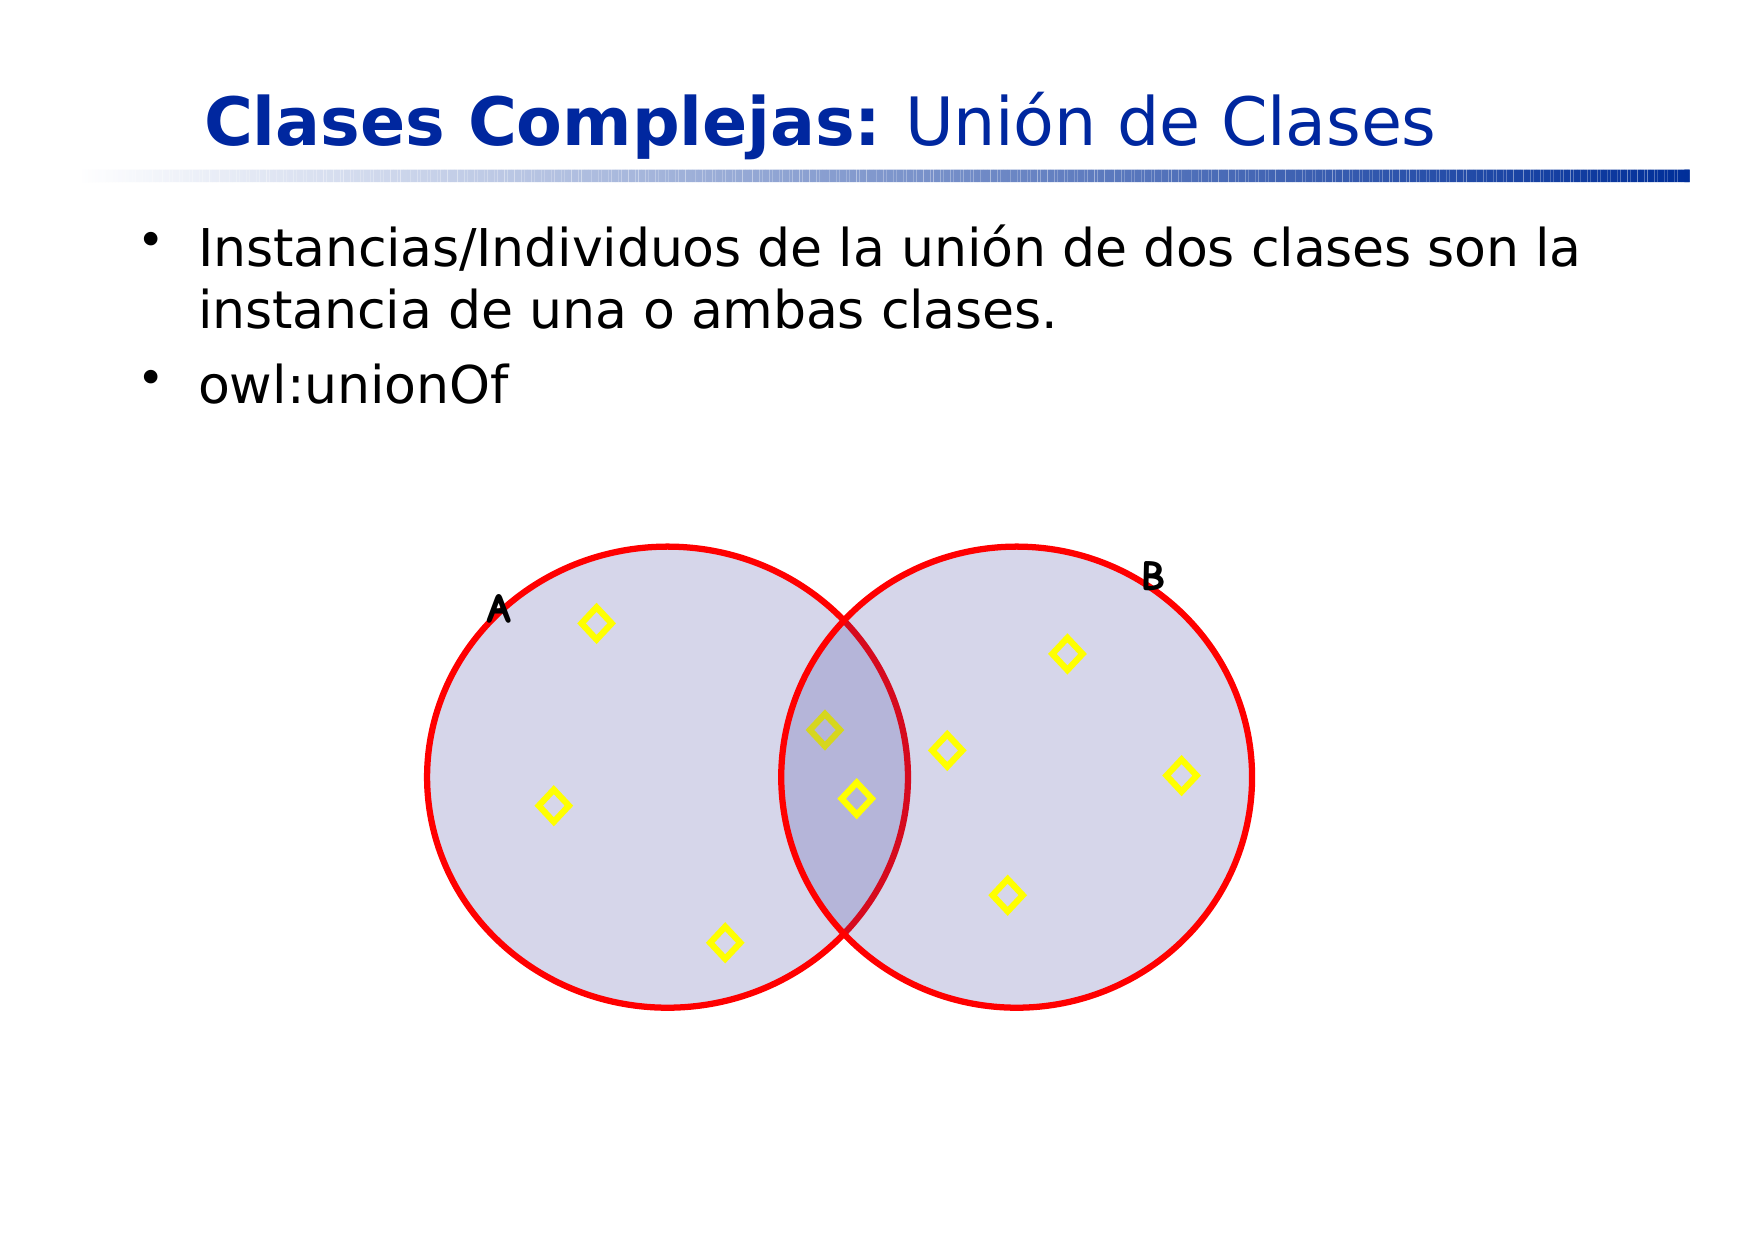

# Clases Complejas: Unión de Clases
Instancias/Individuos de la unión de dos clases son la instancia de una o ambas clases.
owl:unionOf
<owl:Class rdf:ID="Fruit">
<owl:unionOf rdf:parseType="Collection">
<owl:Class rdf:about="#SweetFruit" />
<owl:Class rdf:about="#NonSweetFruit" />
</owl:unionOf>
</owl:Class>
B

A